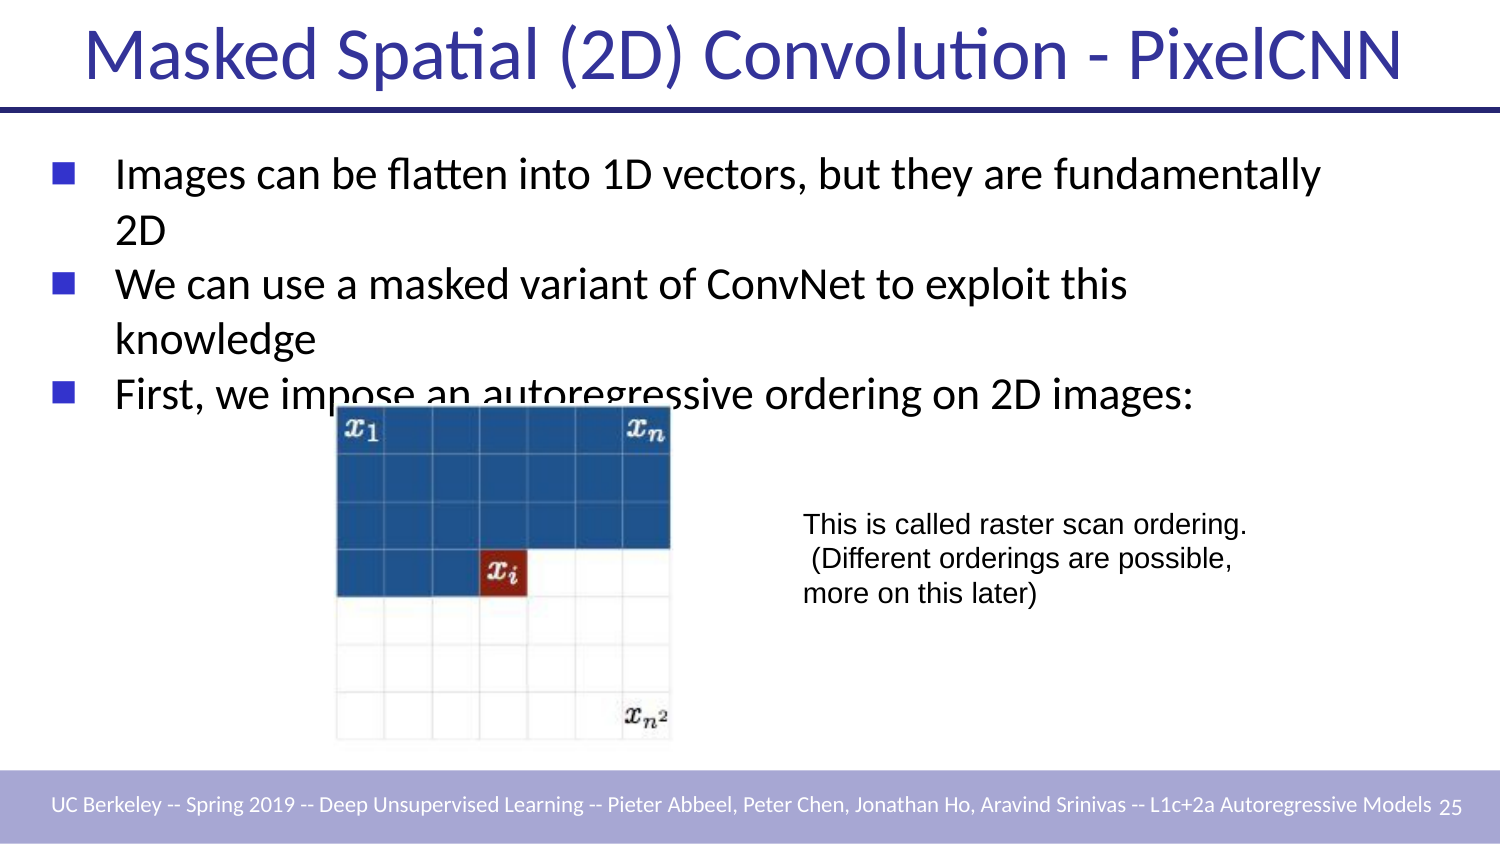

# Masked Spatial (2D) Convolution - PixelCNN
Images can be flatten into 1D vectors, but they are fundamentally  2D
We can use a masked variant of ConvNet to exploit this knowledge
First, we impose an autoregressive ordering on 2D images:

This is called raster scan ordering.  (Different orderings are possible,  more on this later)
UC Berkeley -- Spring 2019 -- Deep Unsupervised Learning -- Pieter Abbeel, Peter Chen, Jonathan Ho, Aravind Srinivas -- L1c+2a Autoregressive Models 25